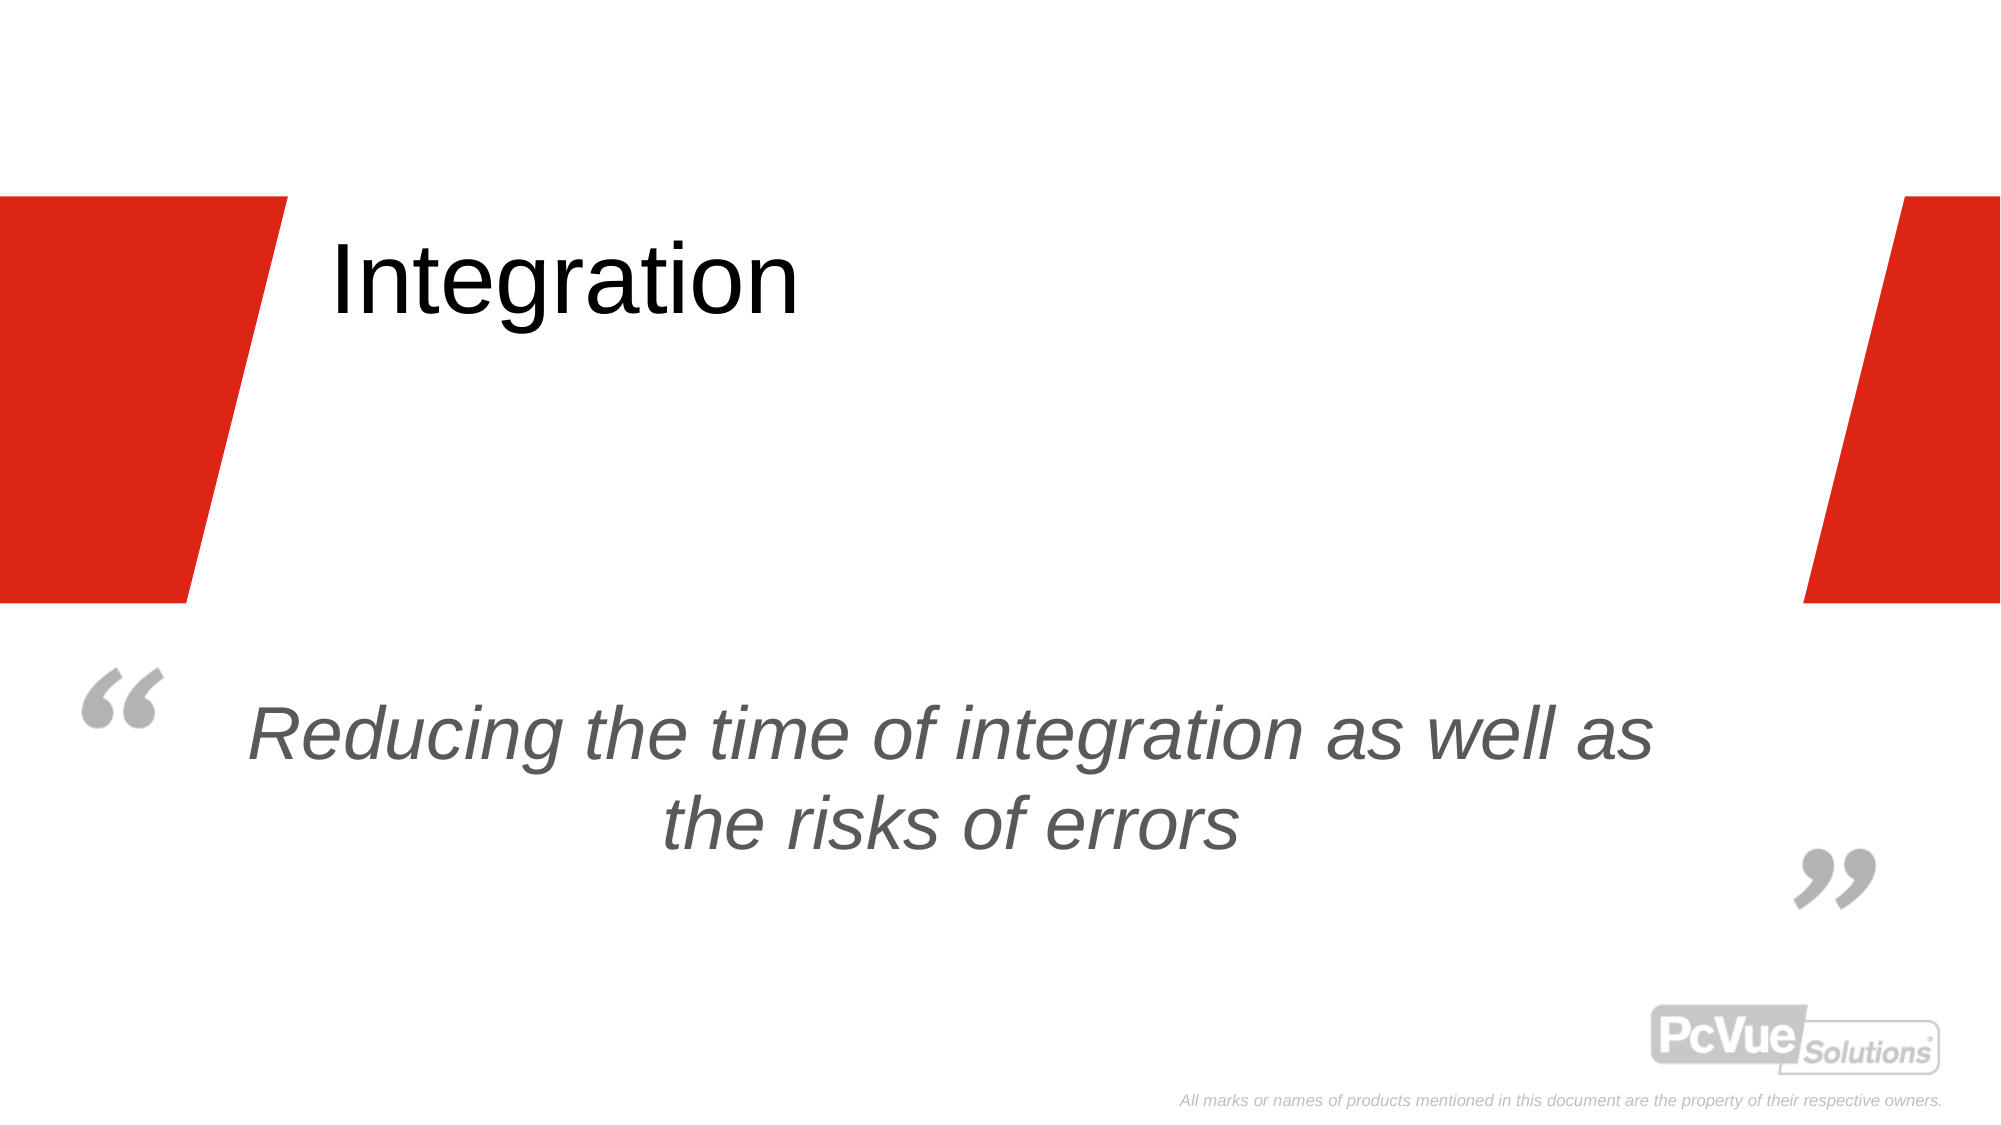

# Integration
Reducing the time of integration as well as the risks of errors